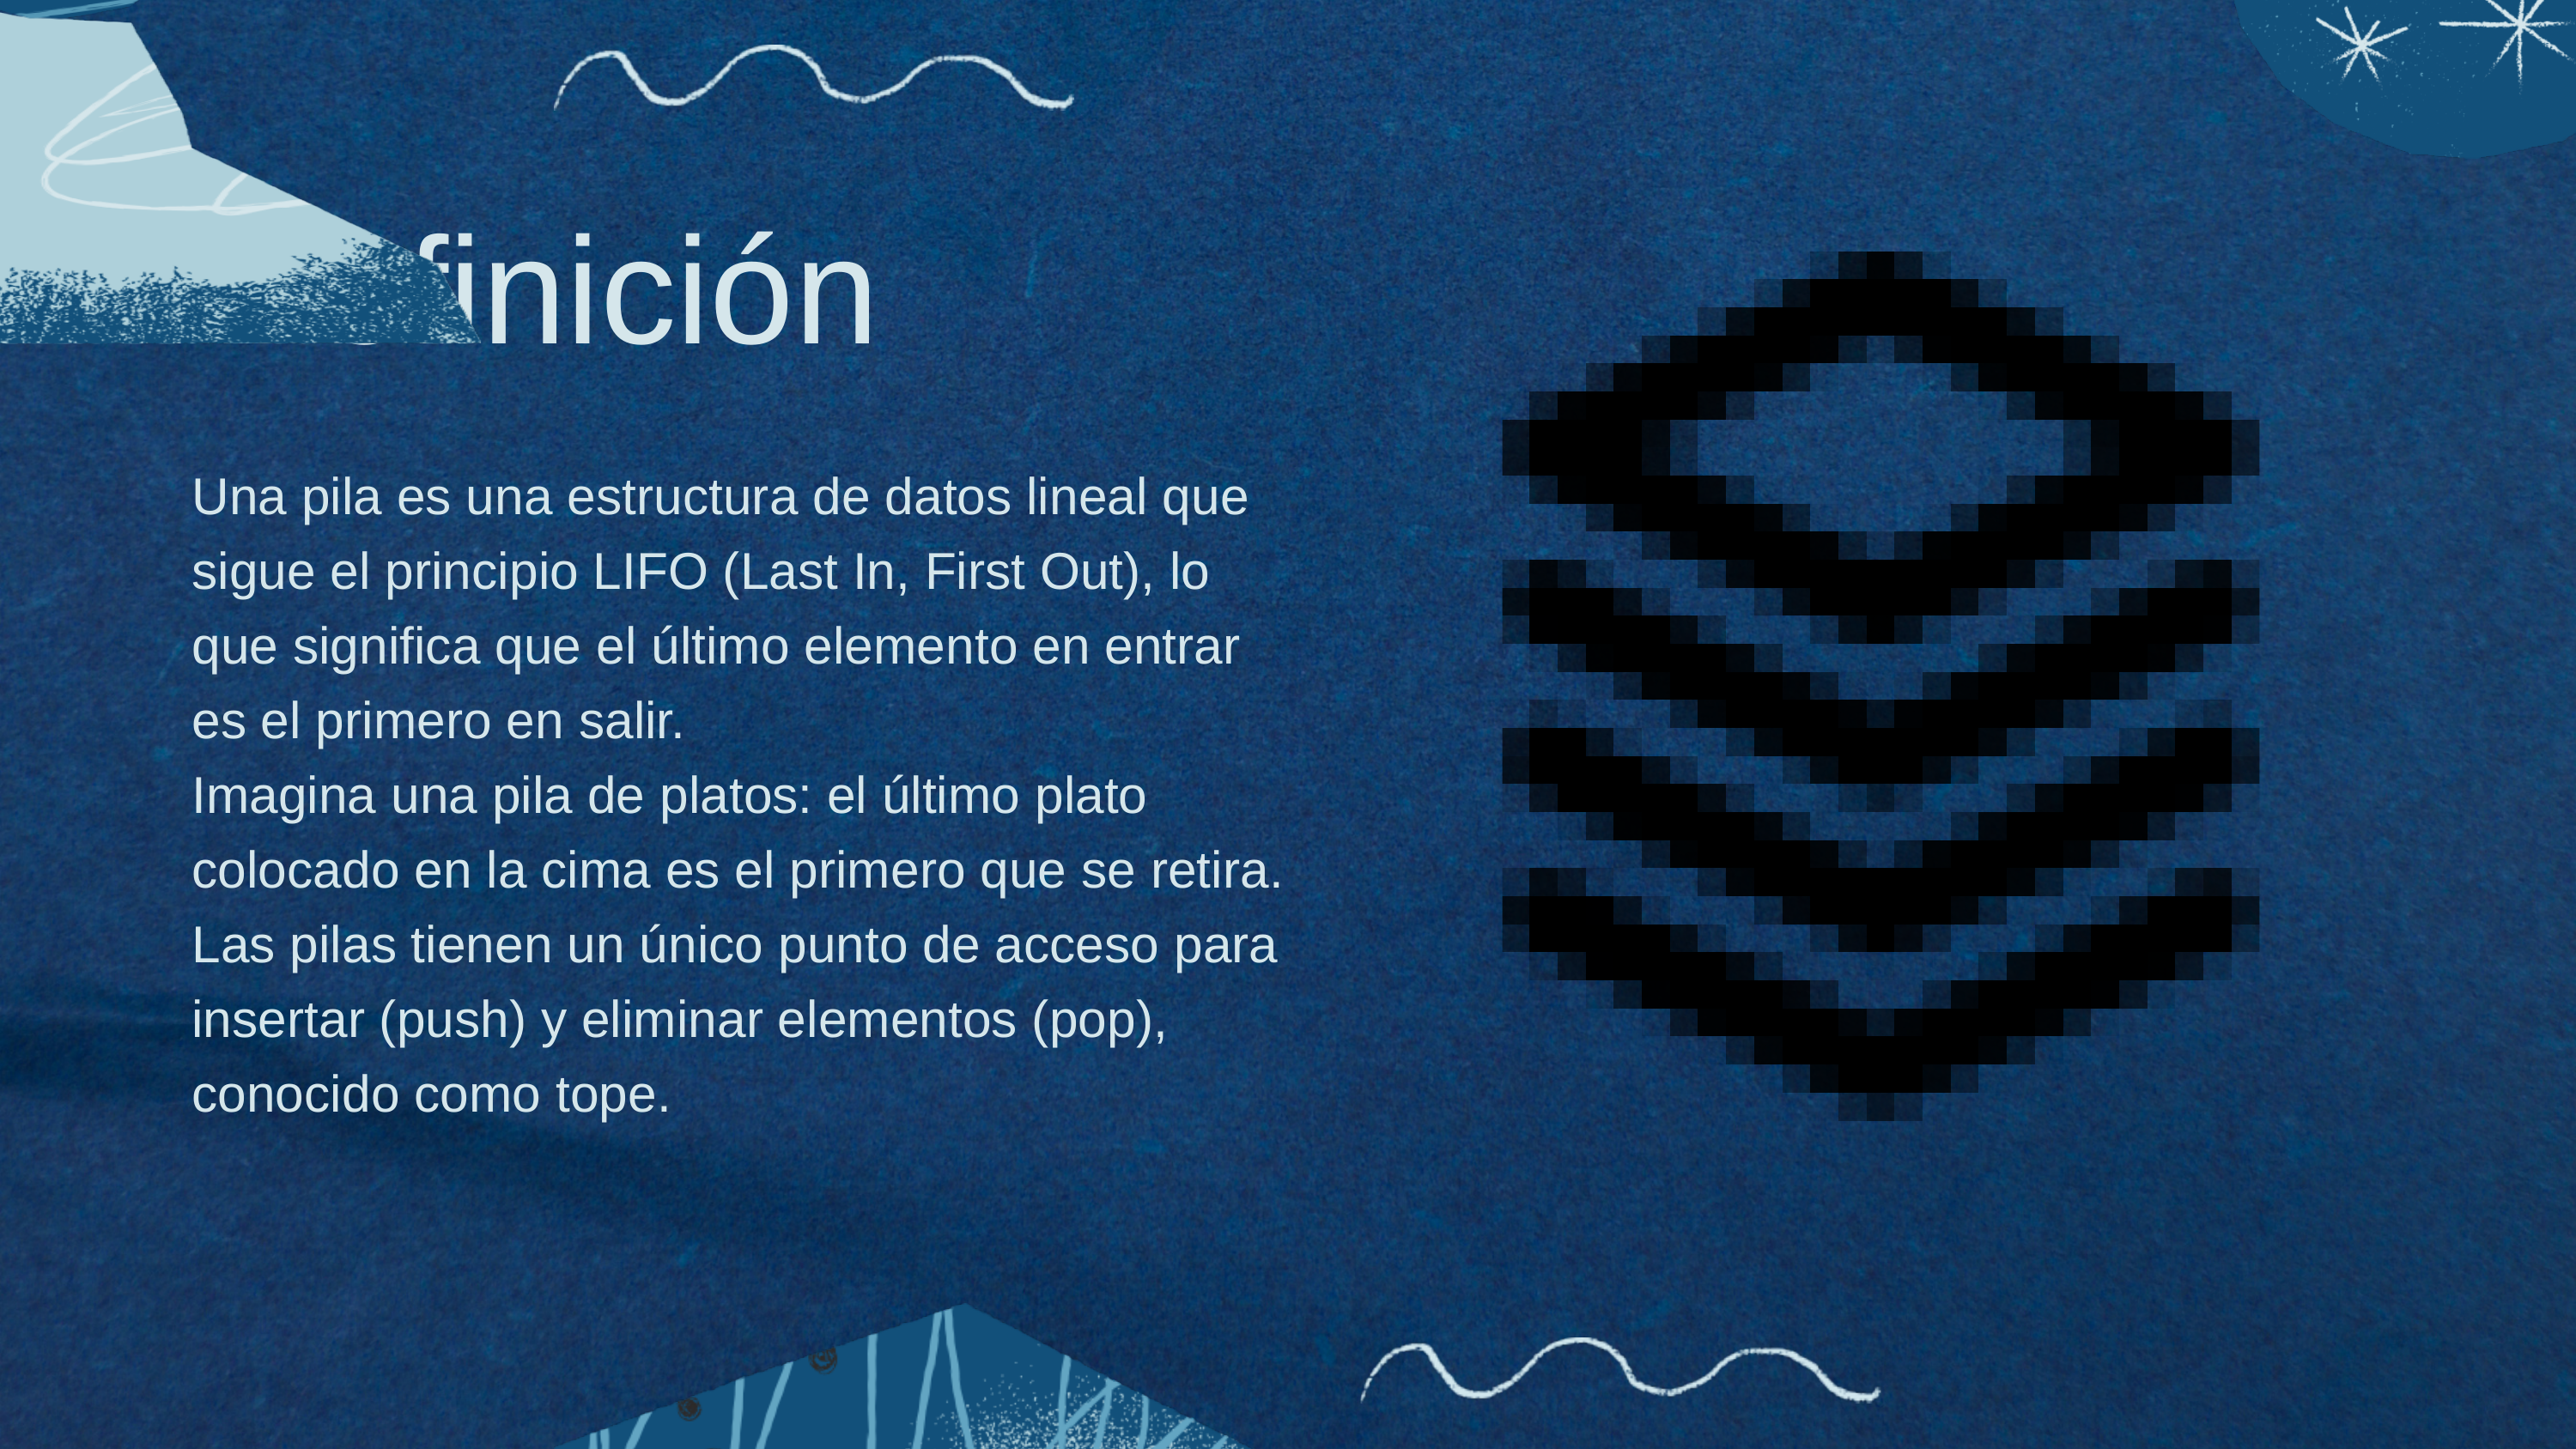

Definición

Una pila es una estructura de datos lineal que sigue el principio LIFO (Last In, First Out), lo que significa que el último elemento en entrar es el primero en salir.
Imagina una pila de platos: el último plato colocado en la cima es el primero que se retira. Las pilas tienen un único punto de acceso para insertar (push) y eliminar elementos (pop), conocido como tope.